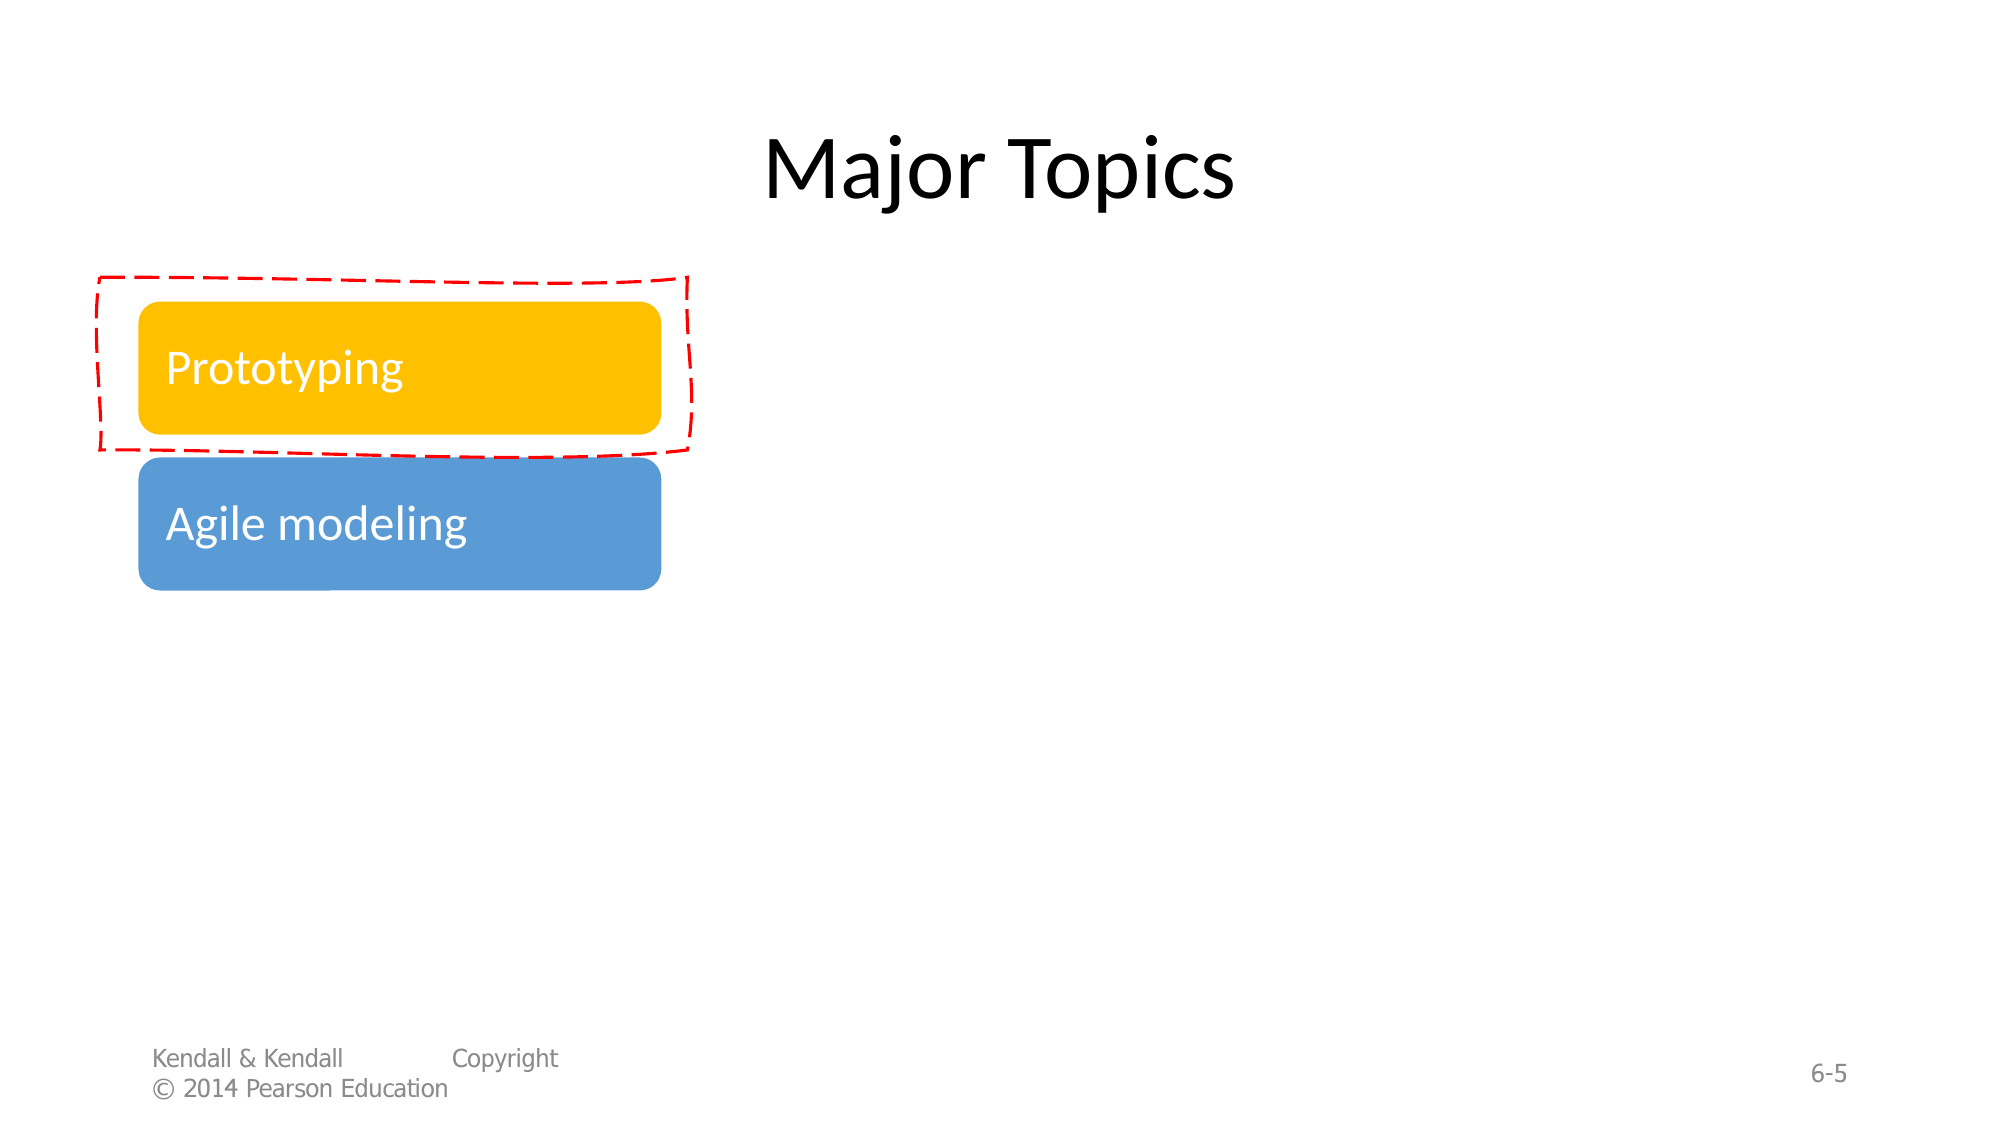

# Major Topics

Prototyping
Agile modeling
Kendall & Kendall	Copyright © 2014 Pearson Education
6-5